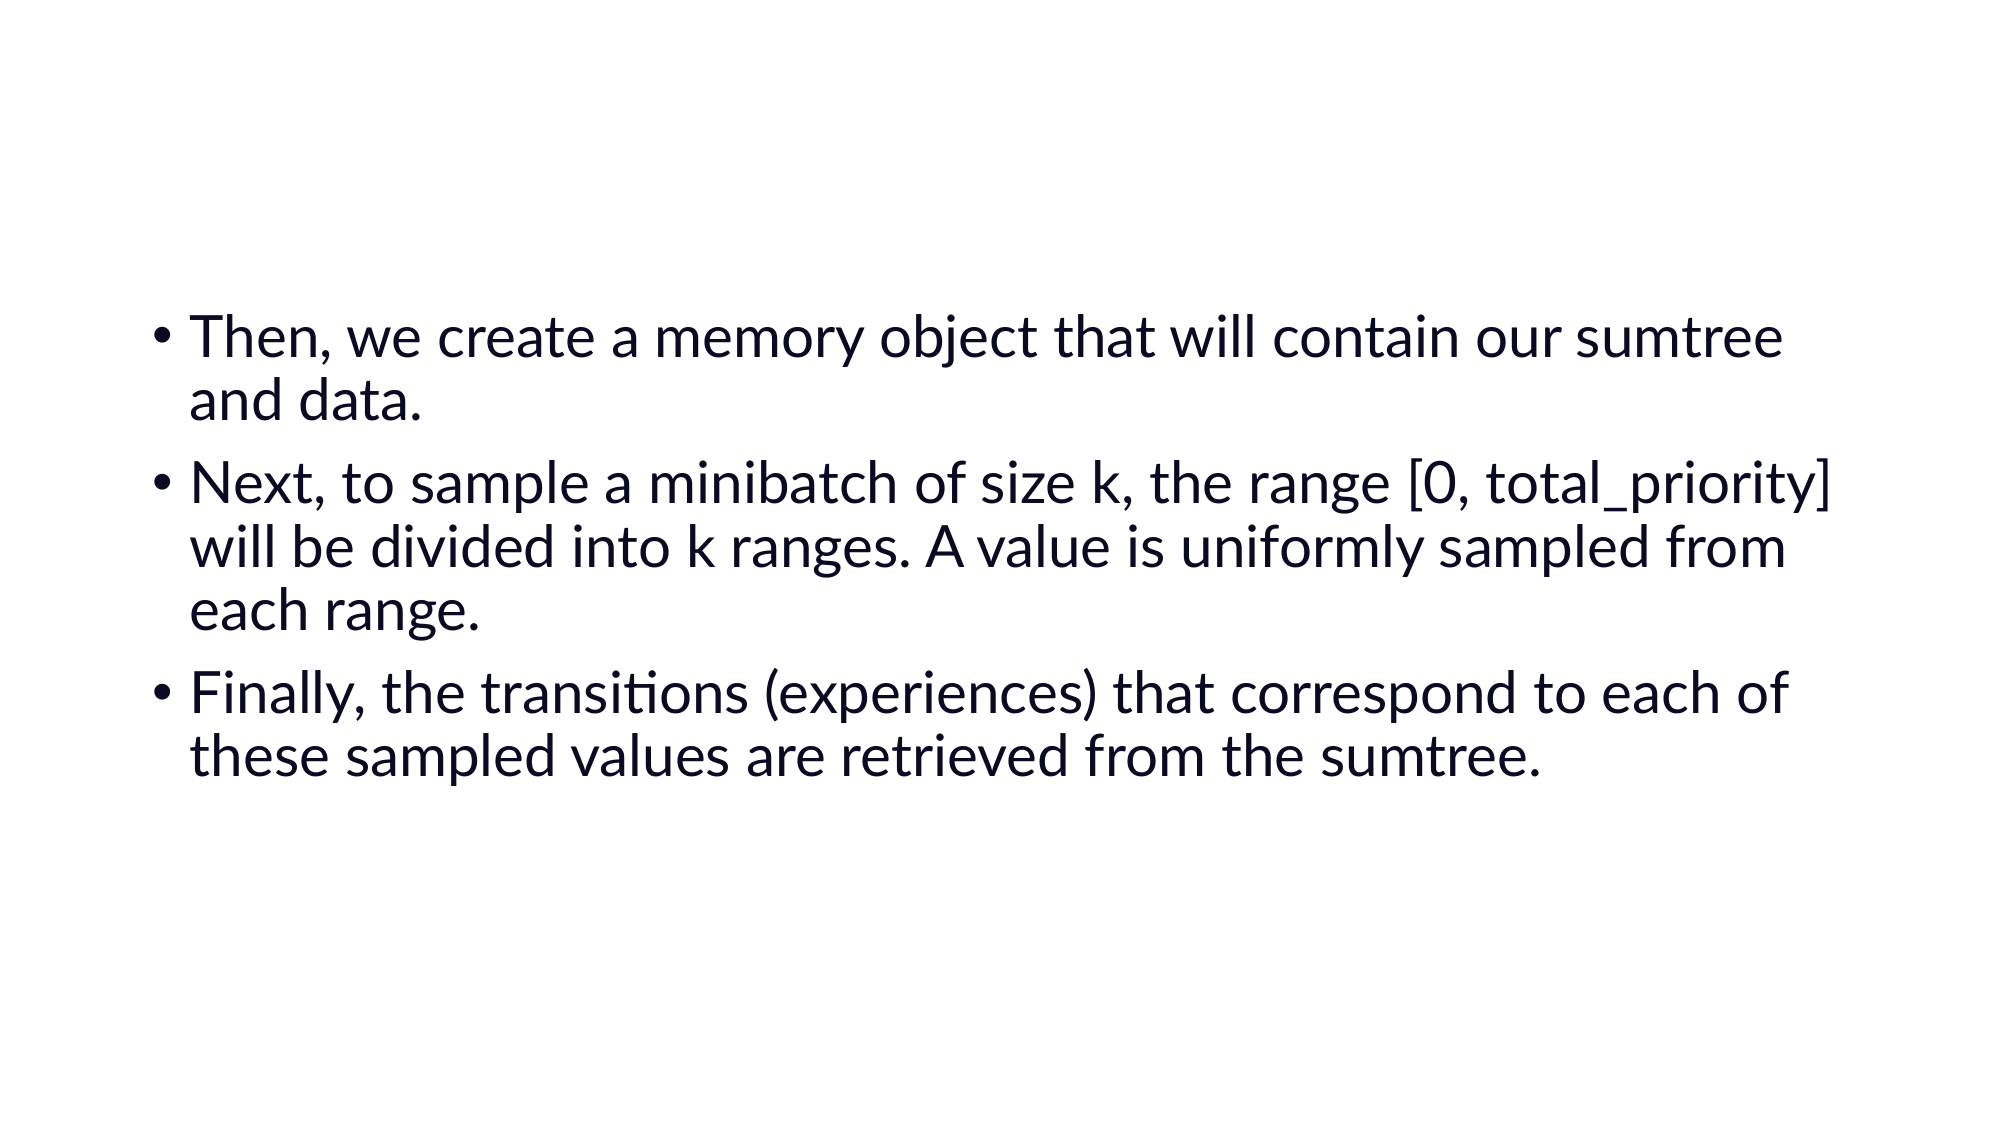

Then, we create a memory object that will contain our sumtree and data.
Next, to sample a minibatch of size k, the range [0, total_priority] will be divided into k ranges. A value is uniformly sampled from each range.
Finally, the transitions (experiences) that correspond to each of these sampled values are retrieved from the sumtree.